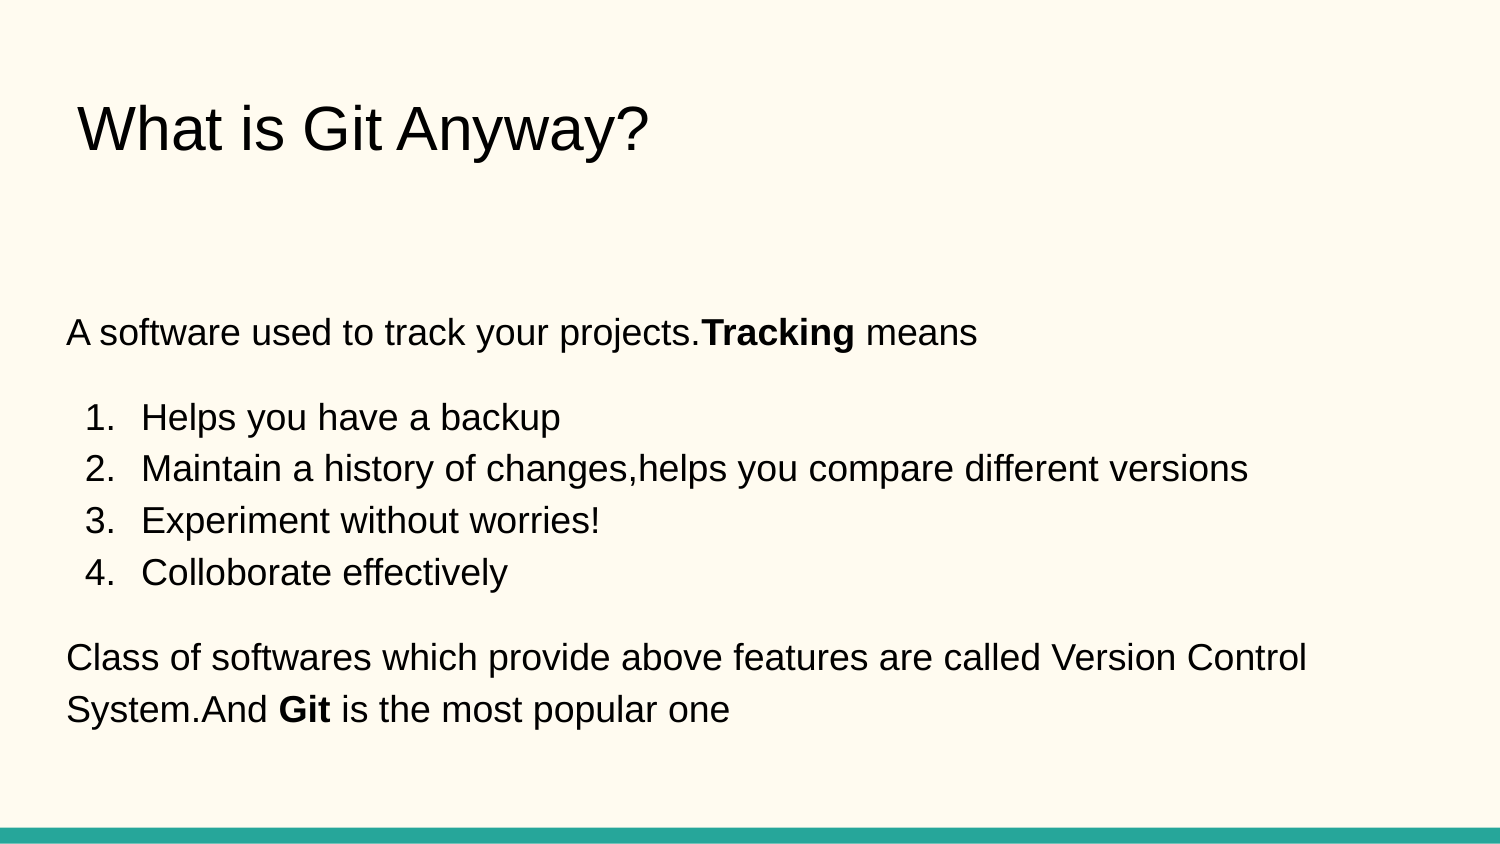

# What is Git Anyway?
A software used to track your projects.Tracking means
Helps you have a backup
Maintain a history of changes,helps you compare different versions
Experiment without worries!
Colloborate effectively
Class of softwares which provide above features are called Version Control System.And Git is the most popular one